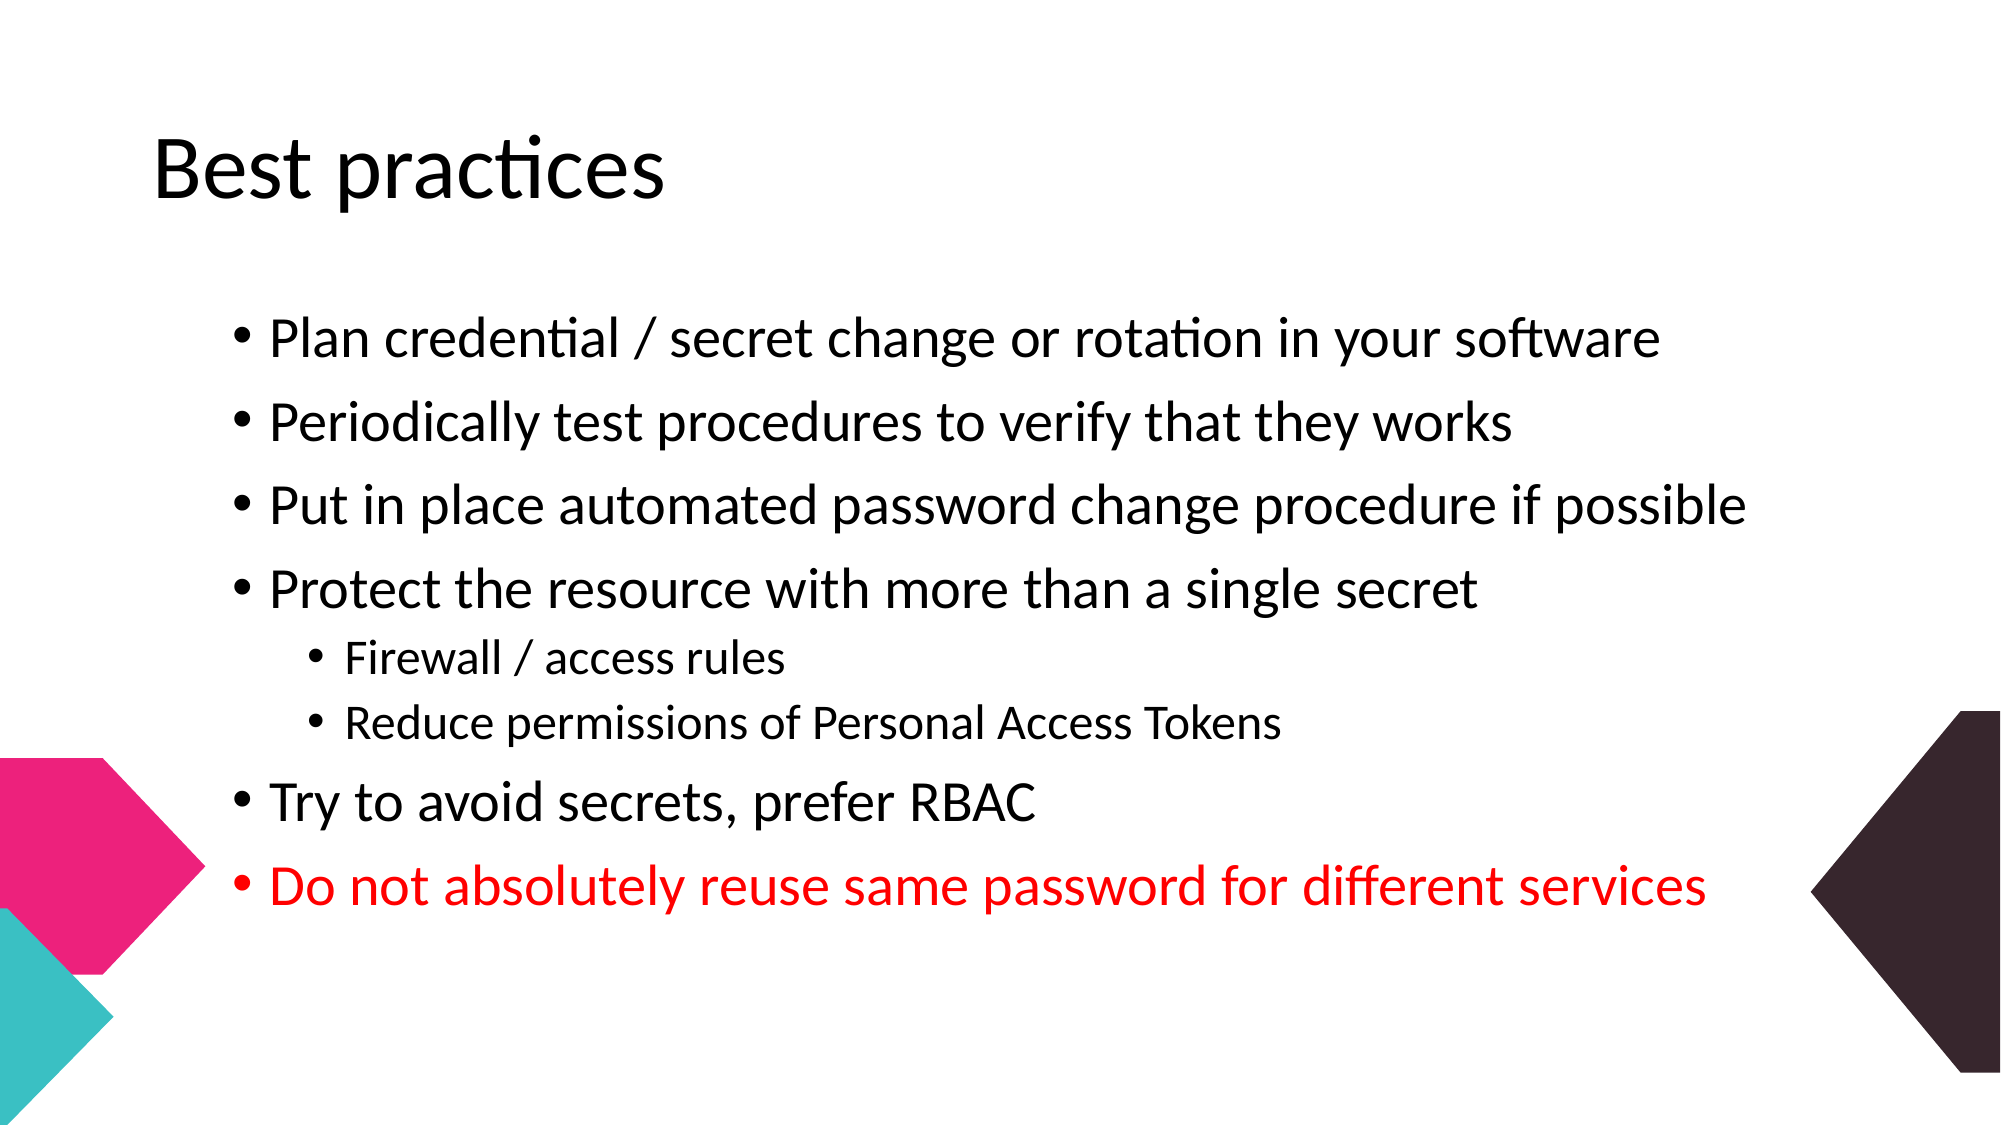

# Best practices
Plan credential / secret change or rotation in your software
Periodically test procedures to verify that they works
Put in place automated password change procedure if possible
Protect the resource with more than a single secret
Firewall / access rules
Reduce permissions of Personal Access Tokens
Try to avoid secrets, prefer RBAC
Do not absolutely reuse same password for different services